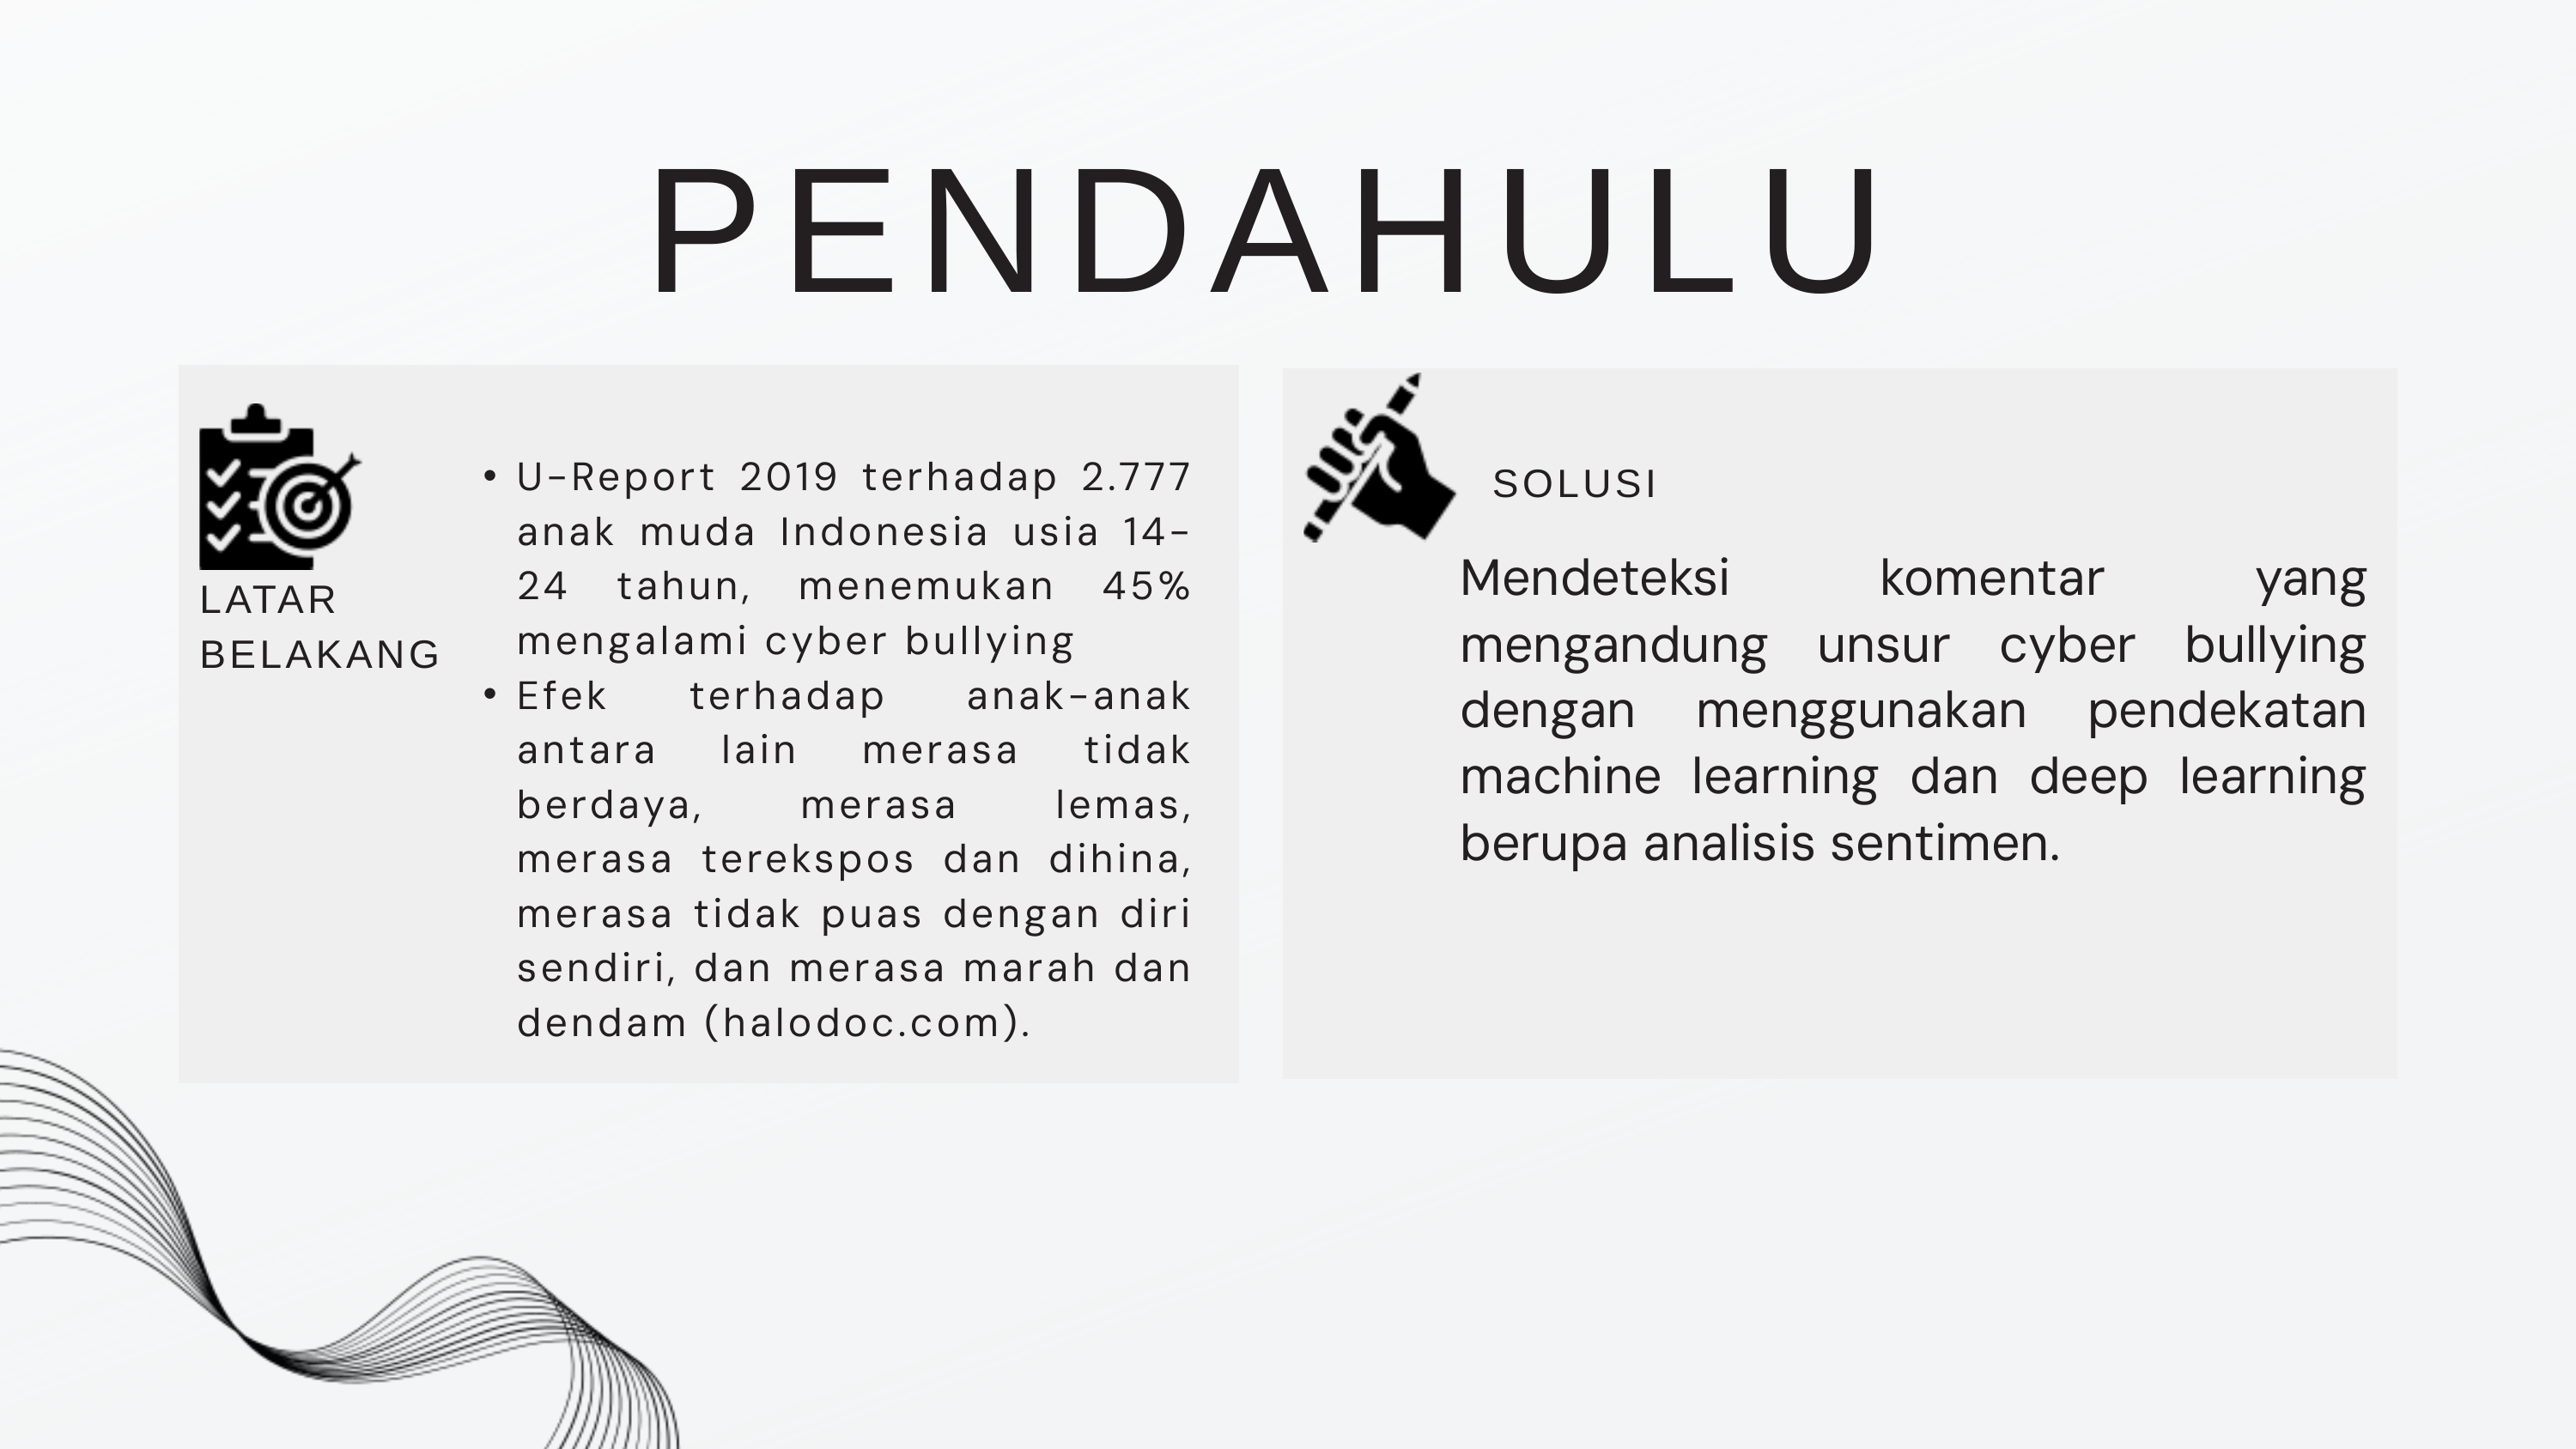

PENDAHULUAN

U-Report 2019 terhadap 2.777 anak muda Indonesia usia 14-24 tahun, menemukan 45% mengalami cyber bullying
Efek terhadap anak-anak antara lain merasa tidak berdaya, merasa lemas, merasa terekspos dan dihina, merasa tidak puas dengan diri sendiri, dan merasa marah dan dendam (halodoc.com).
SOLUSI
Mendeteksi komentar yang mengandung unsur cyber bullying dengan menggunakan pendekatan machine learning dan deep learning berupa analisis sentimen.
LATAR
BELAKANG